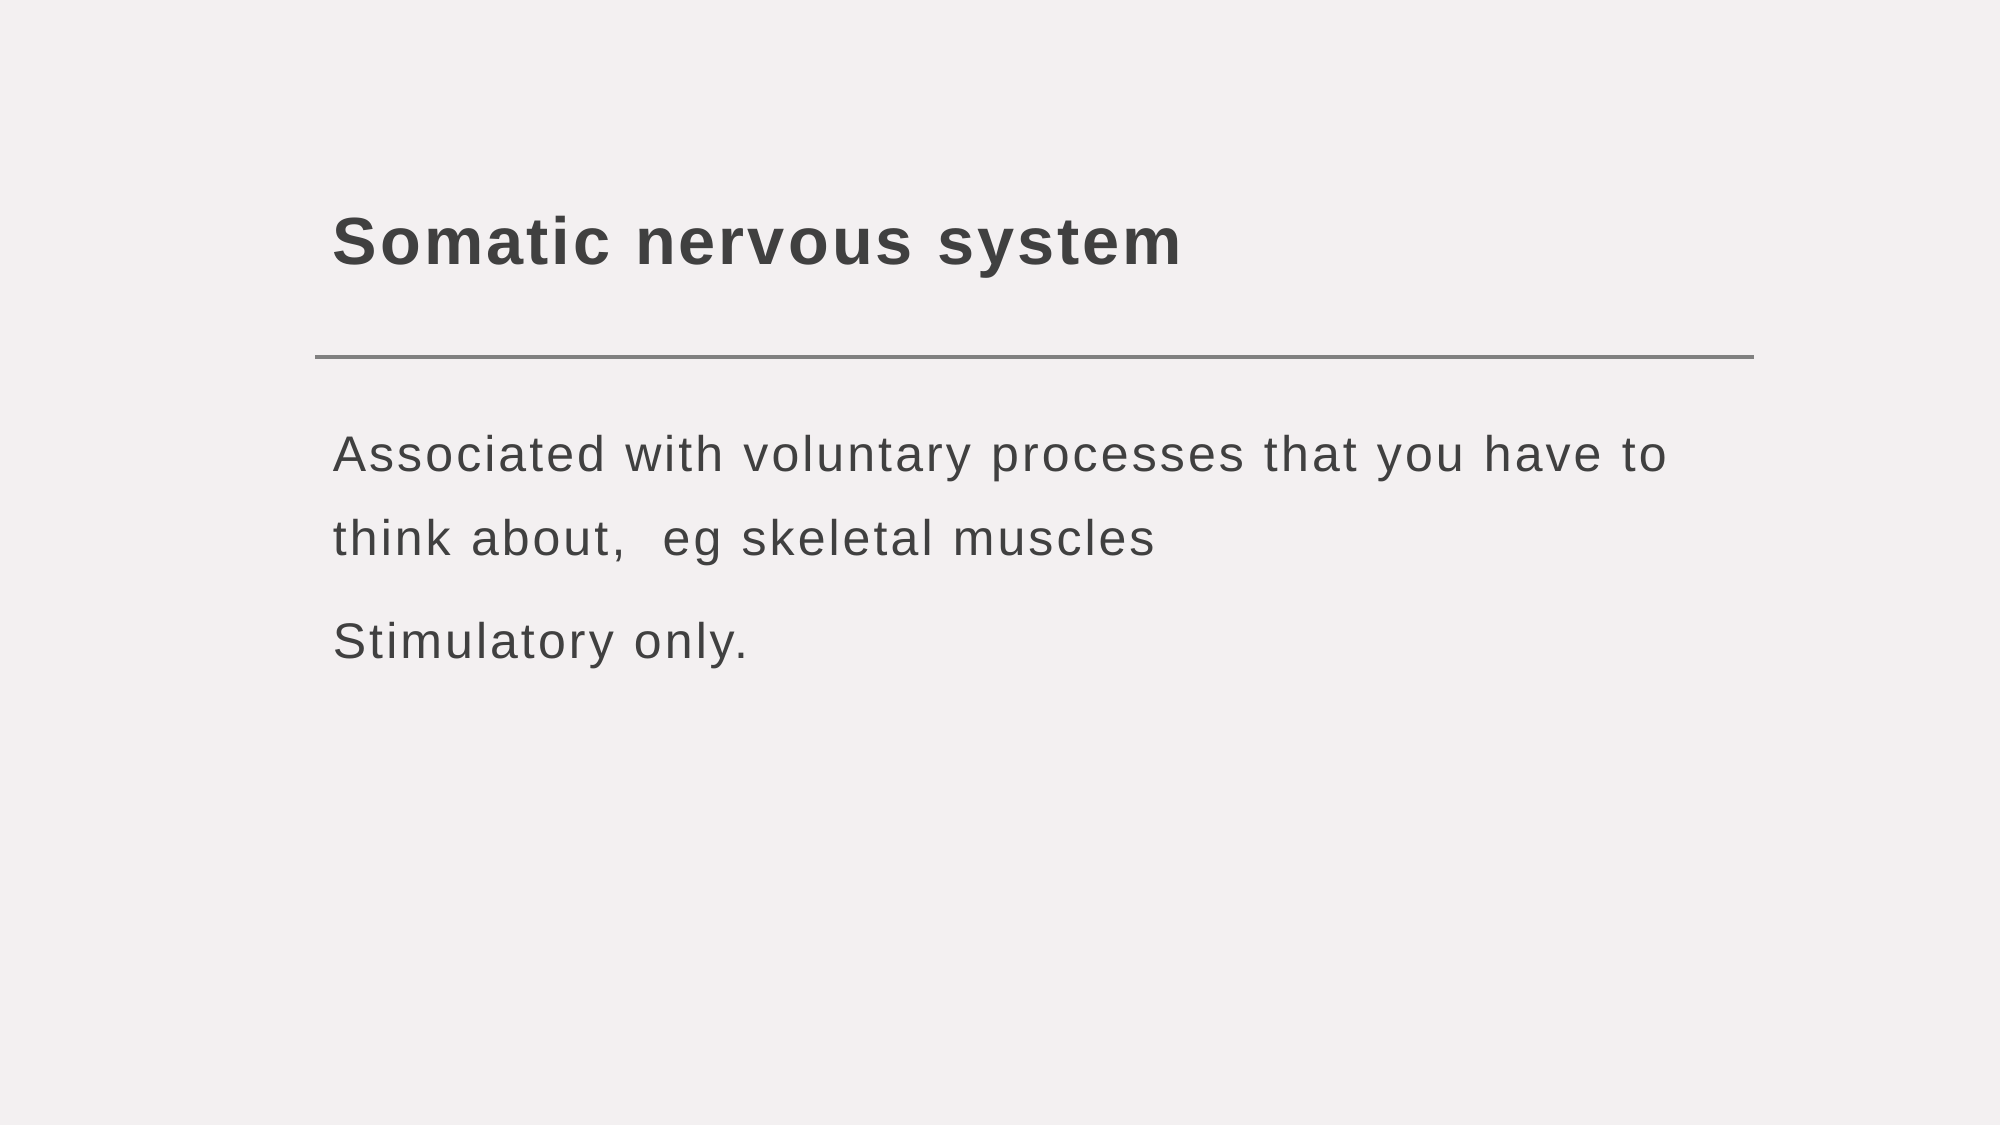

# Somatic nervous system
Associated with voluntary processes that you have to think about,  eg skeletal muscles
Stimulatory only.